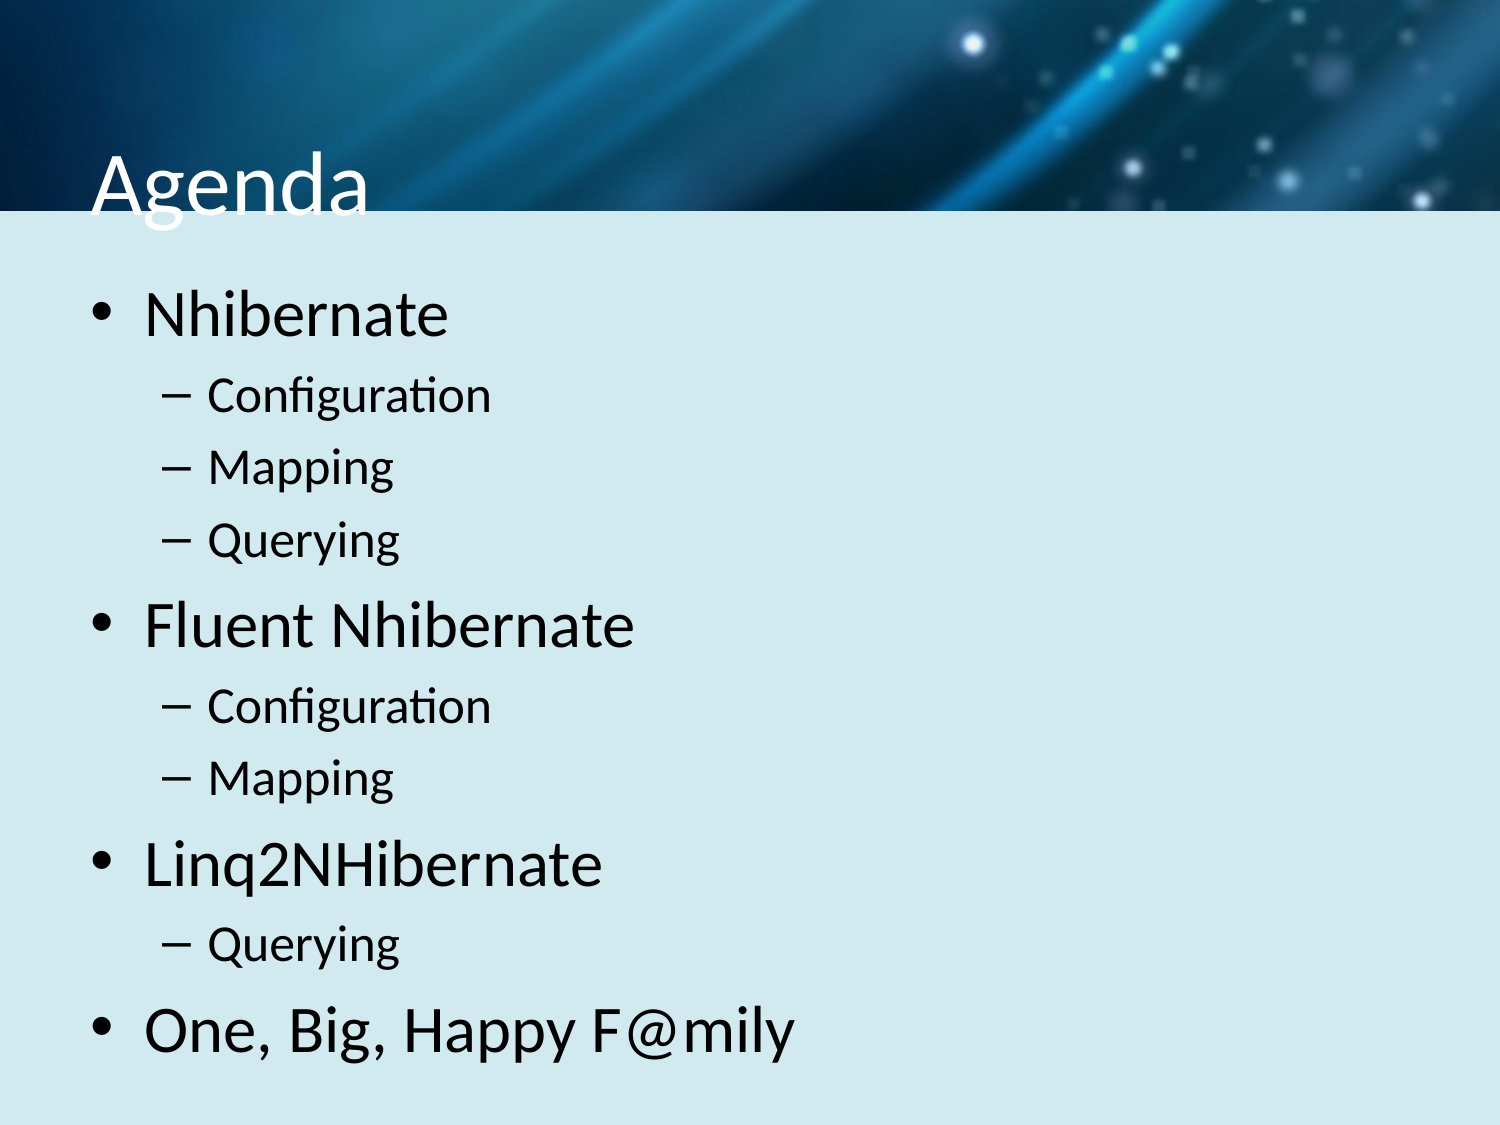

# Agenda
Nhibernate
Configuration
Mapping
Querying
Fluent Nhibernate
Configuration
Mapping
Linq2NHibernate
Querying
One, Big, Happy F@mily